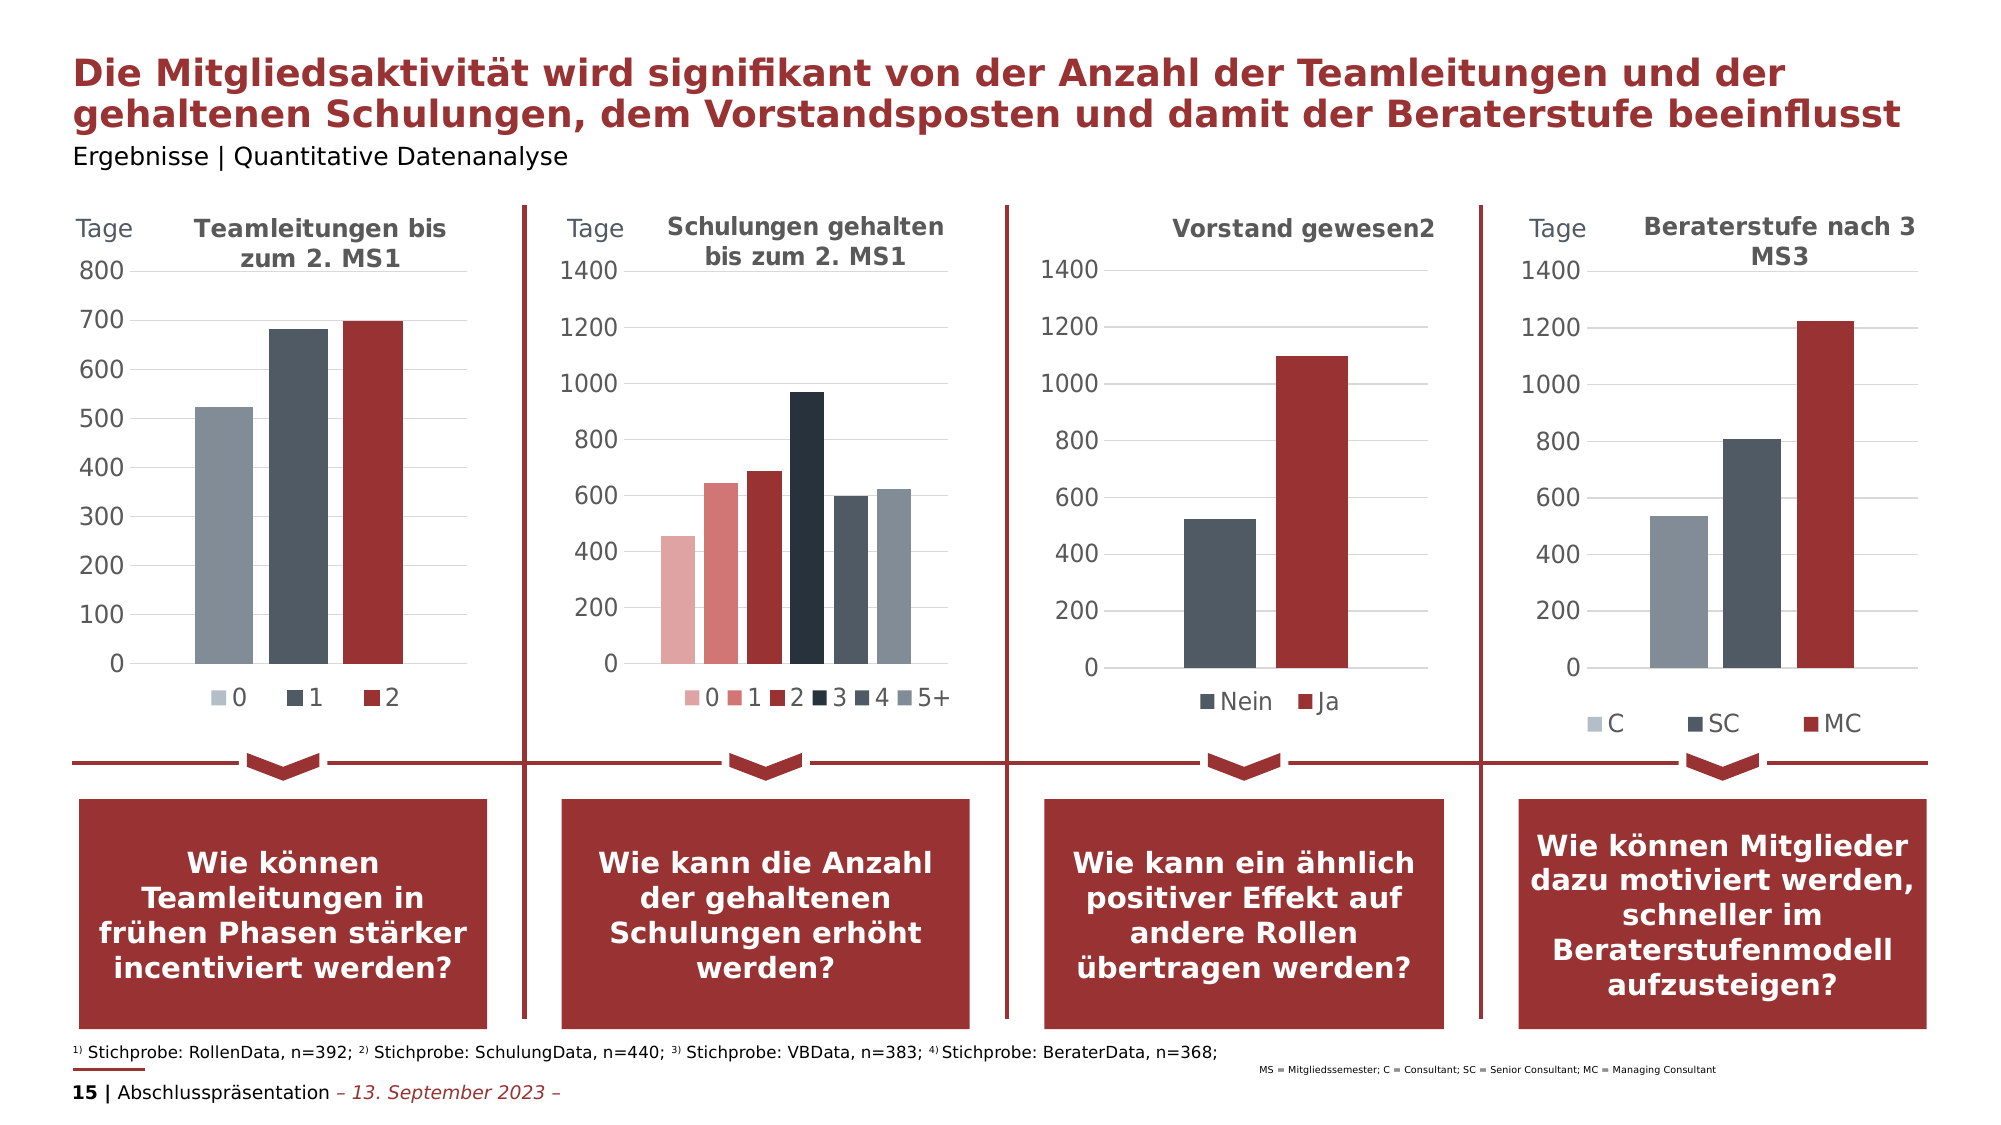

# Die Mitgliedsaktivität wird signifikant von der Anzahl der Teamleitungen und der gehaltenen Schulungen, dem Vorstandsposten und damit der Beraterstufe beeinflusst
Ergebnisse | Quantitative Datenanalyse

### Chart: Teamleitungen bis zum 2. MS1

| Category | 0 | 1 | 2 |
|---|---|---|---|
| Gehaltene Schulungen | 523.0 | 681.0 | 698.0 |

### Chart: Schulungen gehalten bis zum 2. MS1

| Category | 0 | 1 | 2 | 3 | 4 | 5+ |
|---|---|---|---|---|---|---|
| Gehaltene Schulungen | 455.0 | 646.0 | 687.0 | 970.0 | 597.0 | 623.0 |

### Chart: Vorstand gewesen2

| Category | Nein | Ja |
|---|---|---|
| Vorstand | 525.0 | 1099.0 |

### Chart: Beraterstufe nach 3 MS3

| Category | C | SC | MC |
|---|---|---|---|
| Beraterstufe nach 3 Semestern | 537.0 | 807.0 | 1225.0 |
Tage
Tage
Tage

Wie können Teamleitungen in frühen Phasen stärker incentiviert werden?
Wie kann die Anzahl der gehaltenen Schulungen erhöht werden?
Wie kann ein ähnlich positiver Effekt auf andere Rollen übertragen werden?
Wie können Mitglieder dazu motiviert werden, schneller im Beraterstufenmodell aufzusteigen?
1) Stichprobe: RollenData, n=392; 2) Stichprobe: SchulungData, n=440; 3) Stichprobe: VBData, n=383; 4) Stichprobe: BeraterData, n=368;
MS = Mitgliedssemester; C = Consultant; SC = Senior Consultant; MC = Managing Consultant